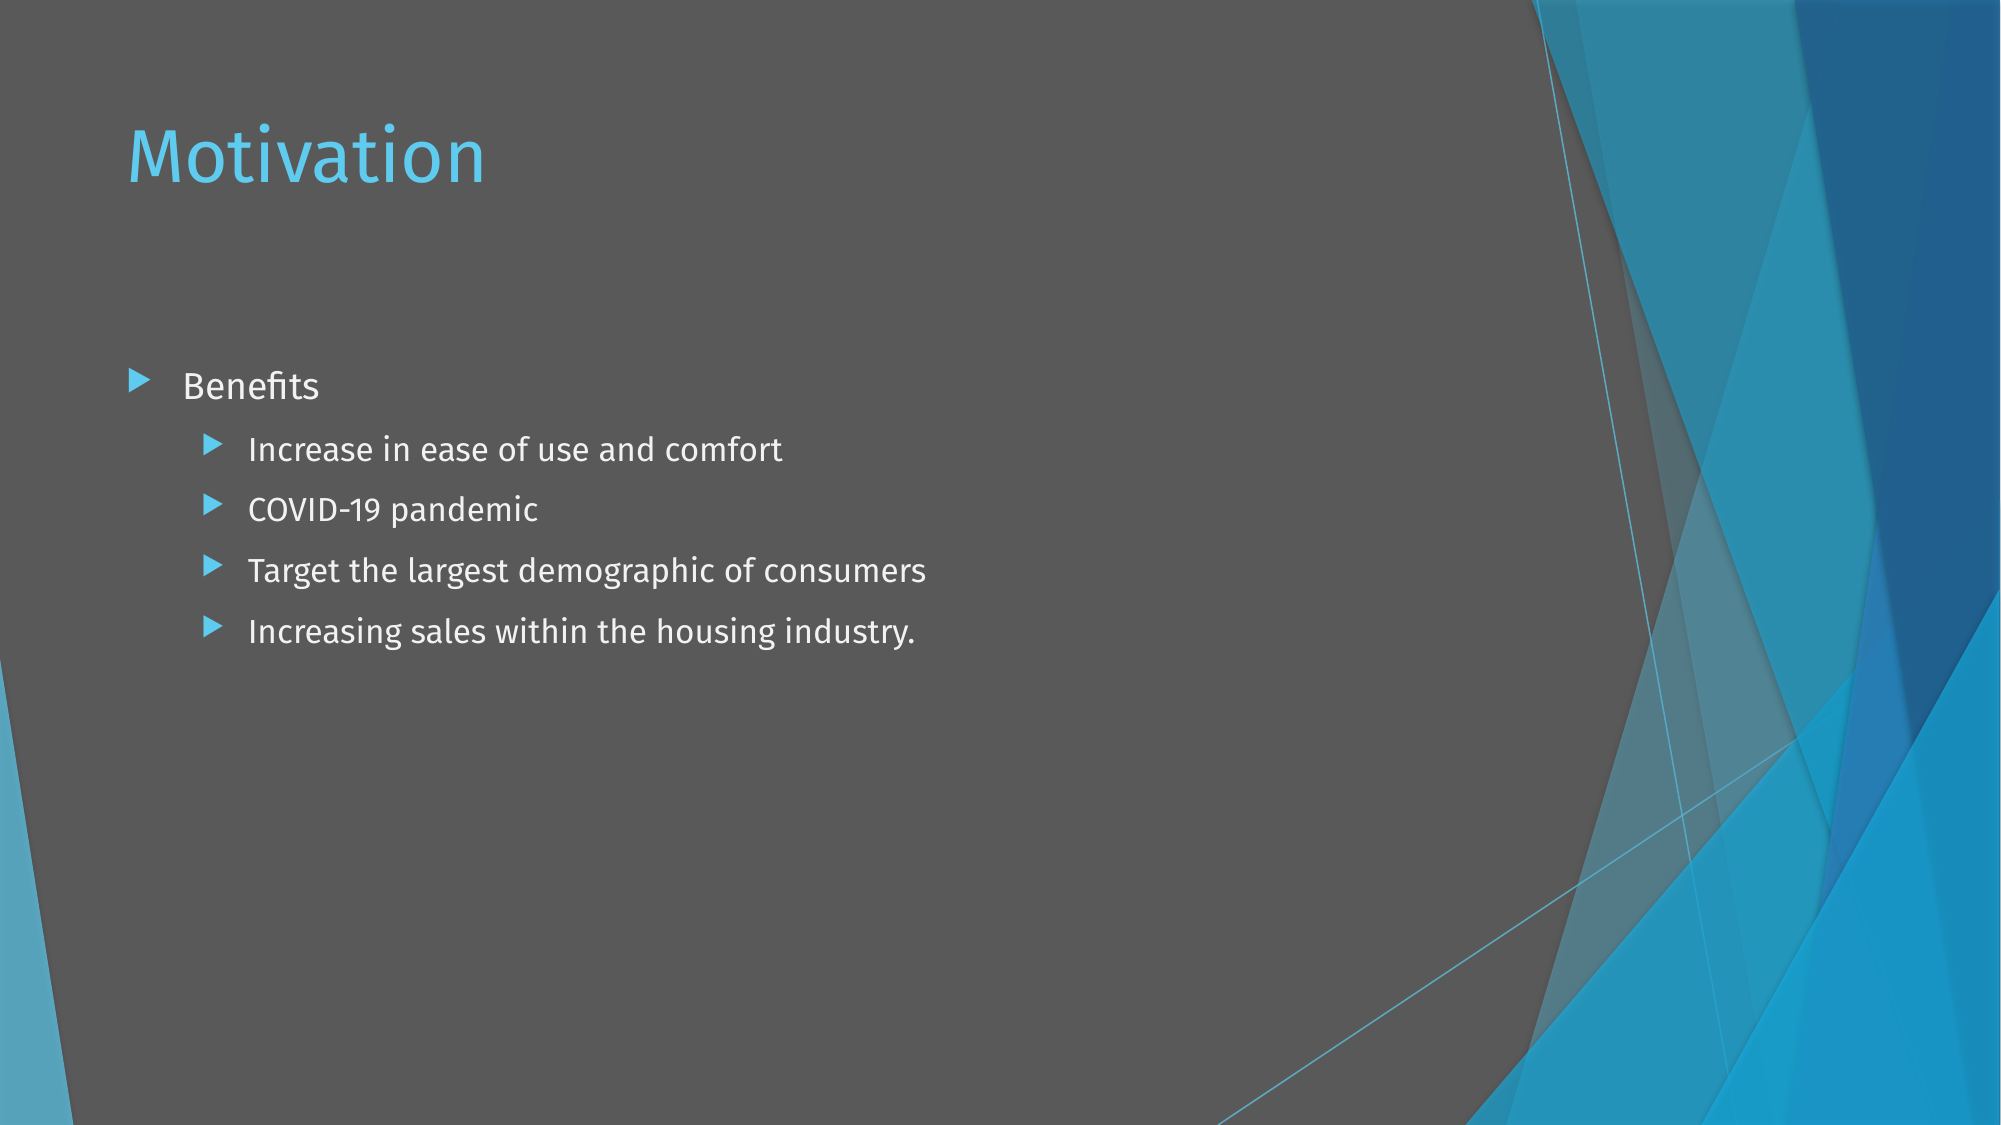

# Motivation
Benefits
Increase in ease of use and comfort
COVID-19 pandemic
Target the largest demographic of consumers
Increasing sales within the housing industry.